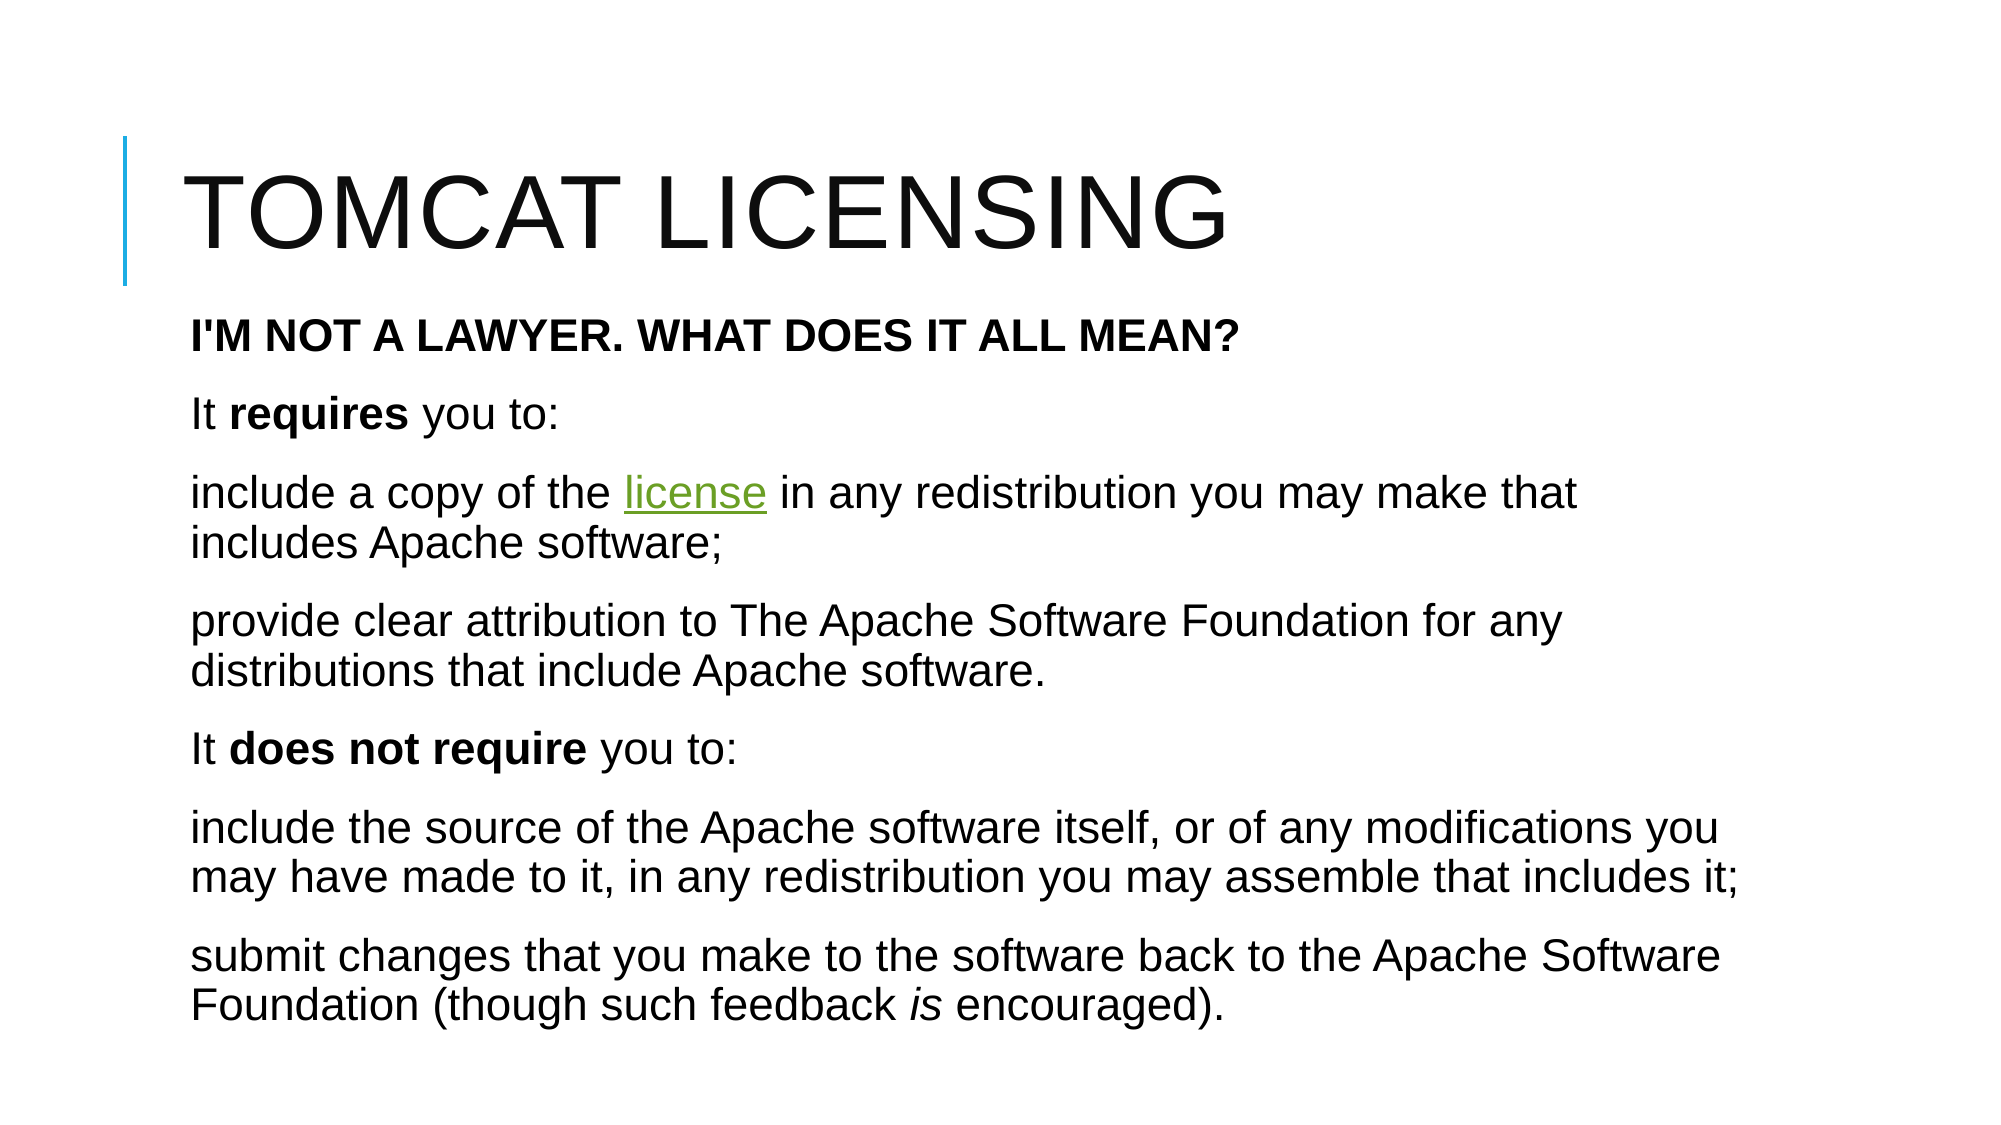

# Tomcat licensing
I'M NOT A LAWYER. WHAT DOES IT ALL MEAN?
It requires you to:
include a copy of the license in any redistribution you may make that includes Apache software;
provide clear attribution to The Apache Software Foundation for any distributions that include Apache software.
It does not require you to:
include the source of the Apache software itself, or of any modifications you may have made to it, in any redistribution you may assemble that includes it;
submit changes that you make to the software back to the Apache Software Foundation (though such feedback is encouraged).